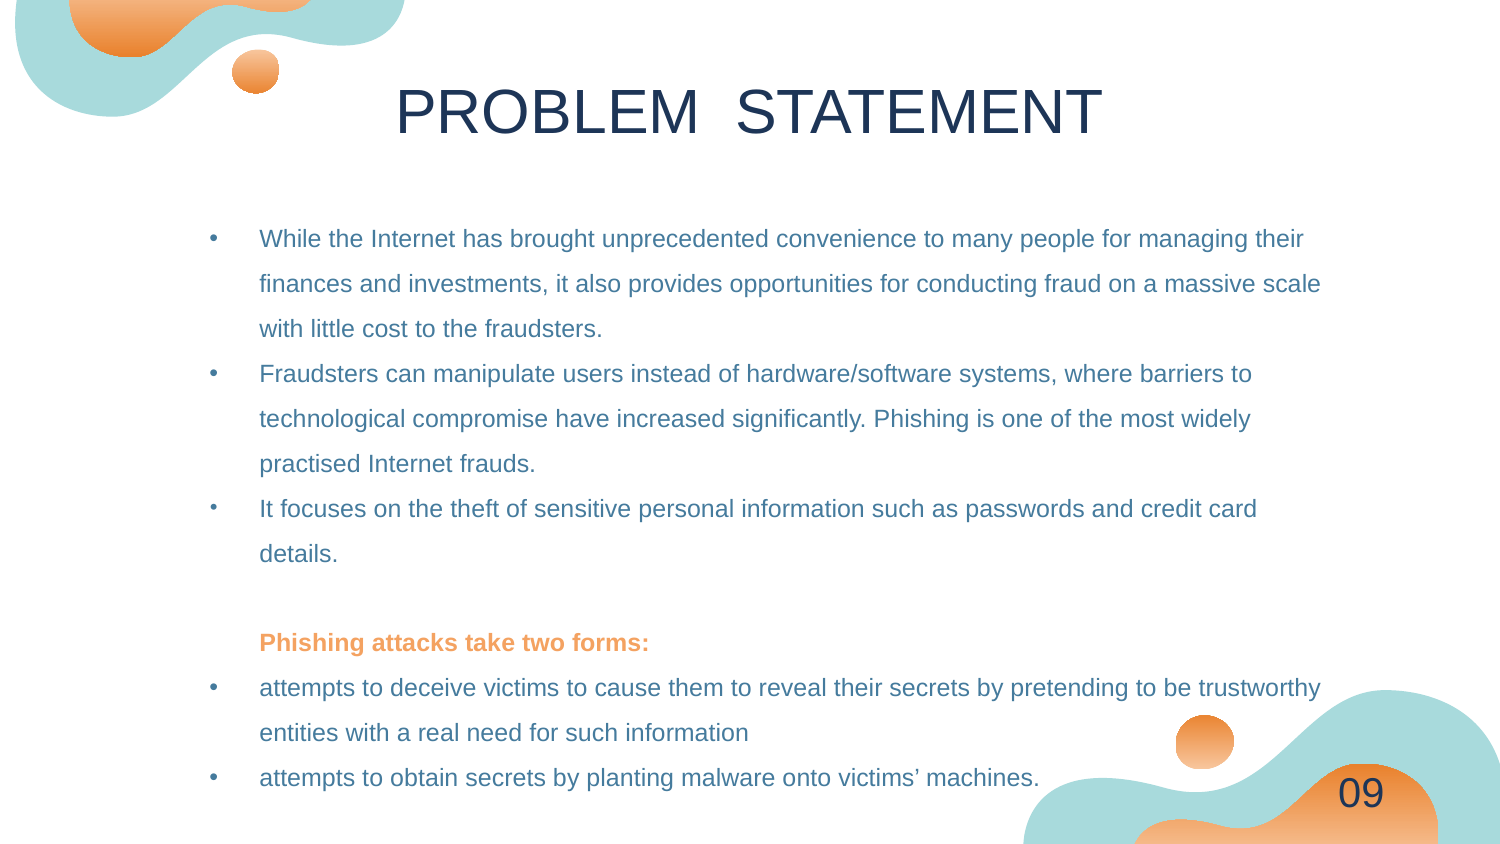

# PROBLEM  STATEMENT
While the Internet has brought unprecedented convenience to many people for managing their finances and investments, it also provides opportunities for conducting fraud on a massive scale with little cost to the fraudsters.
Fraudsters can manipulate users instead of hardware/software systems, where barriers to technological compromise have increased significantly. Phishing is one of the most widely practised Internet frauds.
It focuses on the theft of sensitive personal information such as passwords and credit card details.

Phishing attacks take two forms:
attempts to deceive victims to cause them to reveal their secrets by pretending to be trustworthy entities with a real need for such information
attempts to obtain secrets by planting malware onto victims’ machines.

09